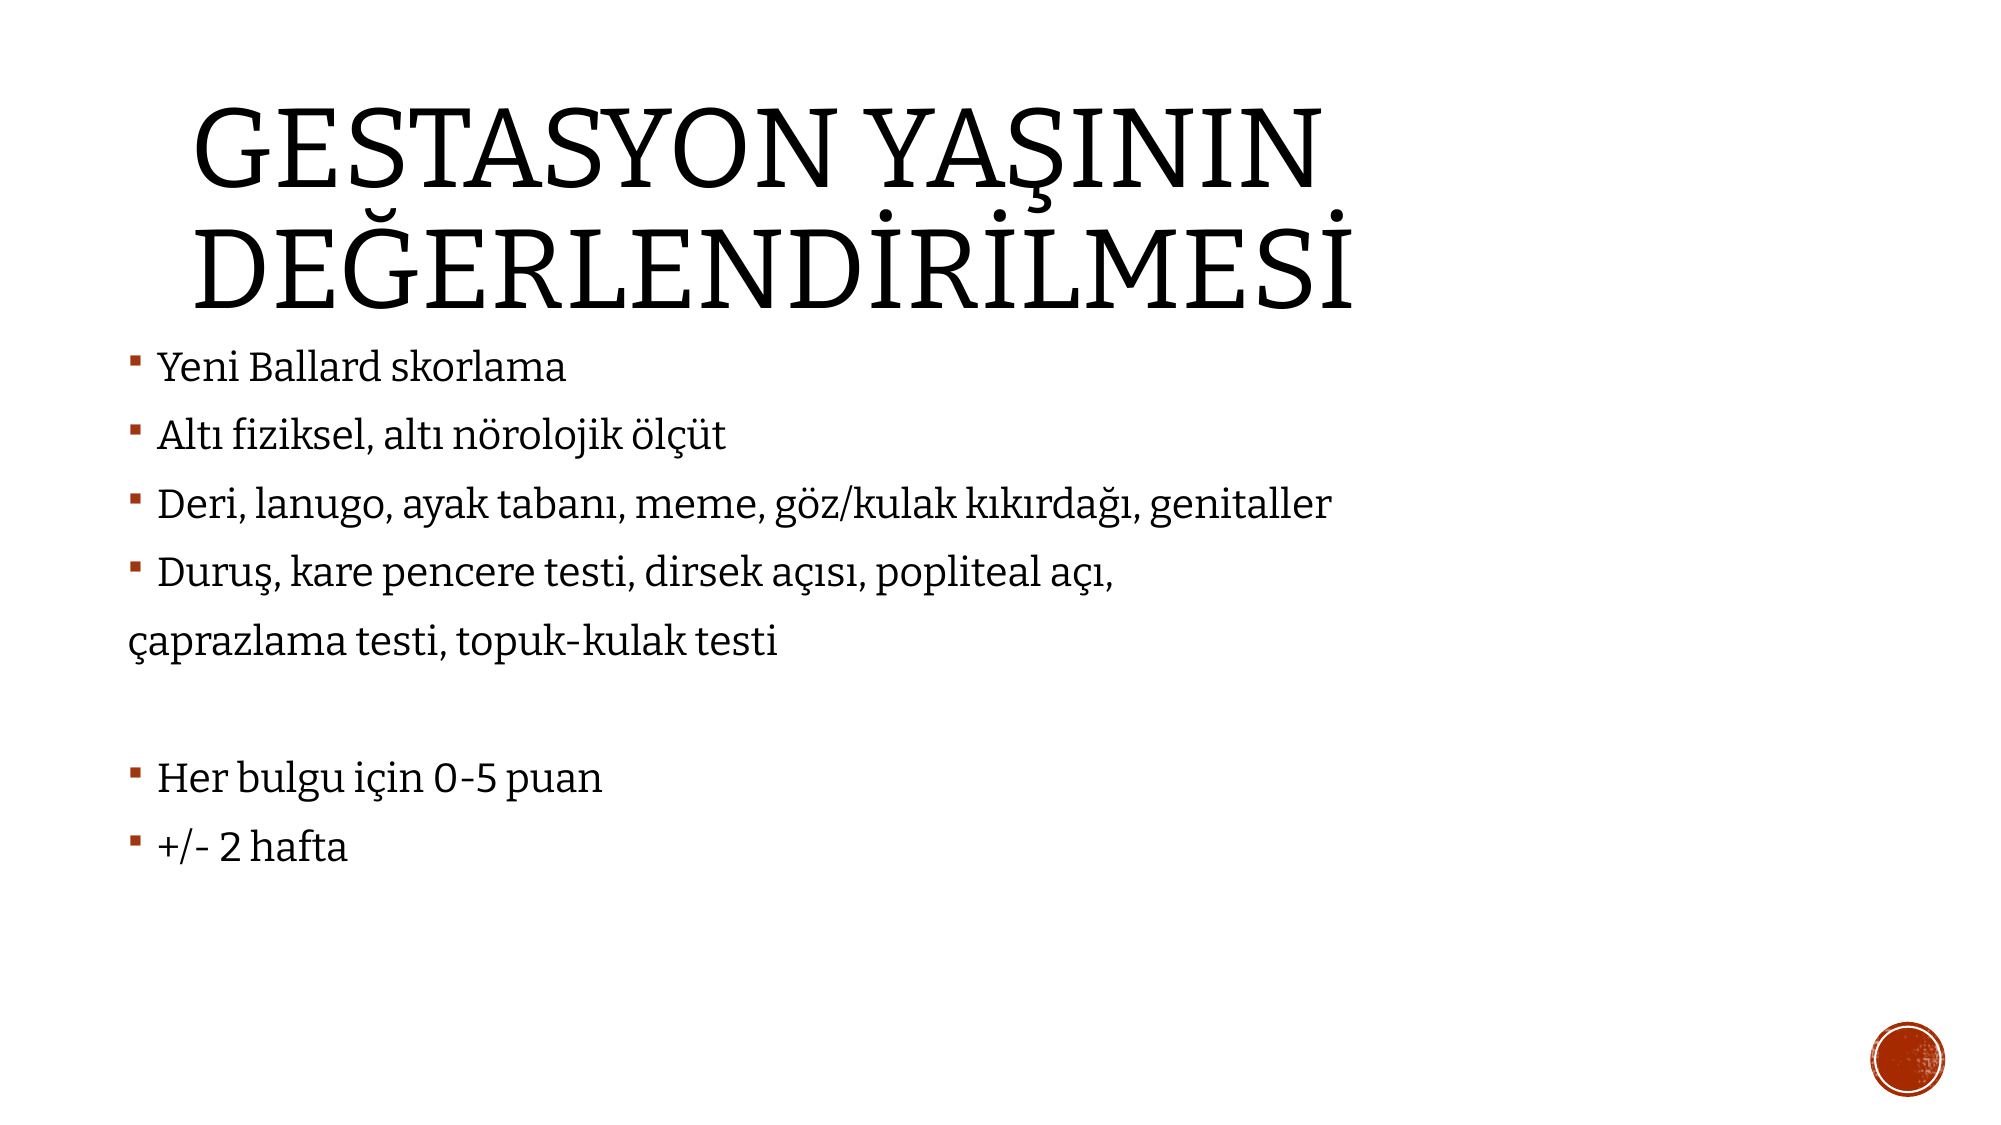

# gEstasyon yaşının değerlendirilmesi
Yeni Ballard skorlama
Altı fiziksel, altı nörolojik ölçüt
Deri, lanugo, ayak tabanı, meme, göz/kulak kıkırdağı, genitaller
Duruş, kare pencere testi, dirsek açısı, popliteal açı,
çaprazlama testi, topuk-kulak testi

Her bulgu için 0-5 puan
+/- 2 hafta